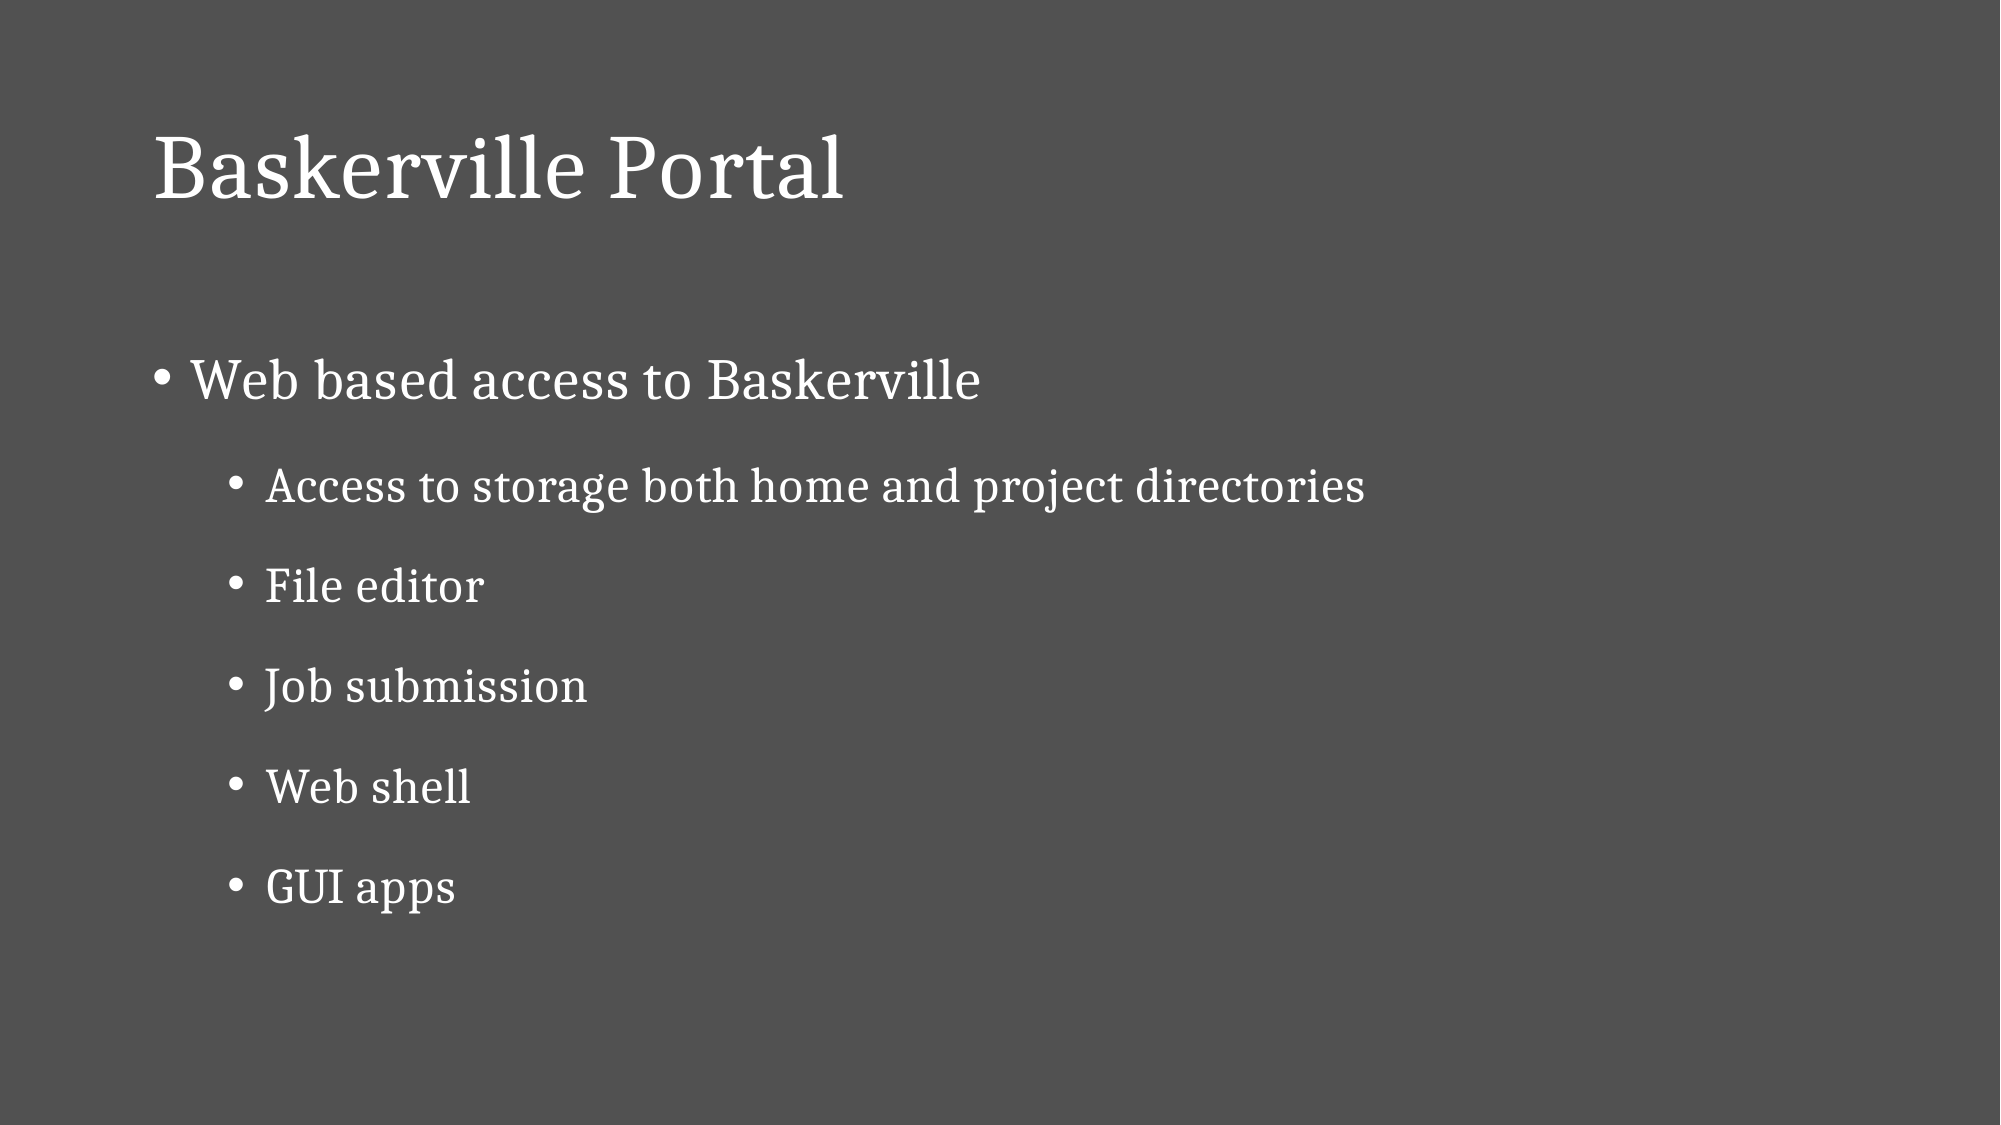

# Baskerville Portal
Web based access to Baskerville
Access to storage both home and project directories
File editor
Job submission
Web shell
GUI apps